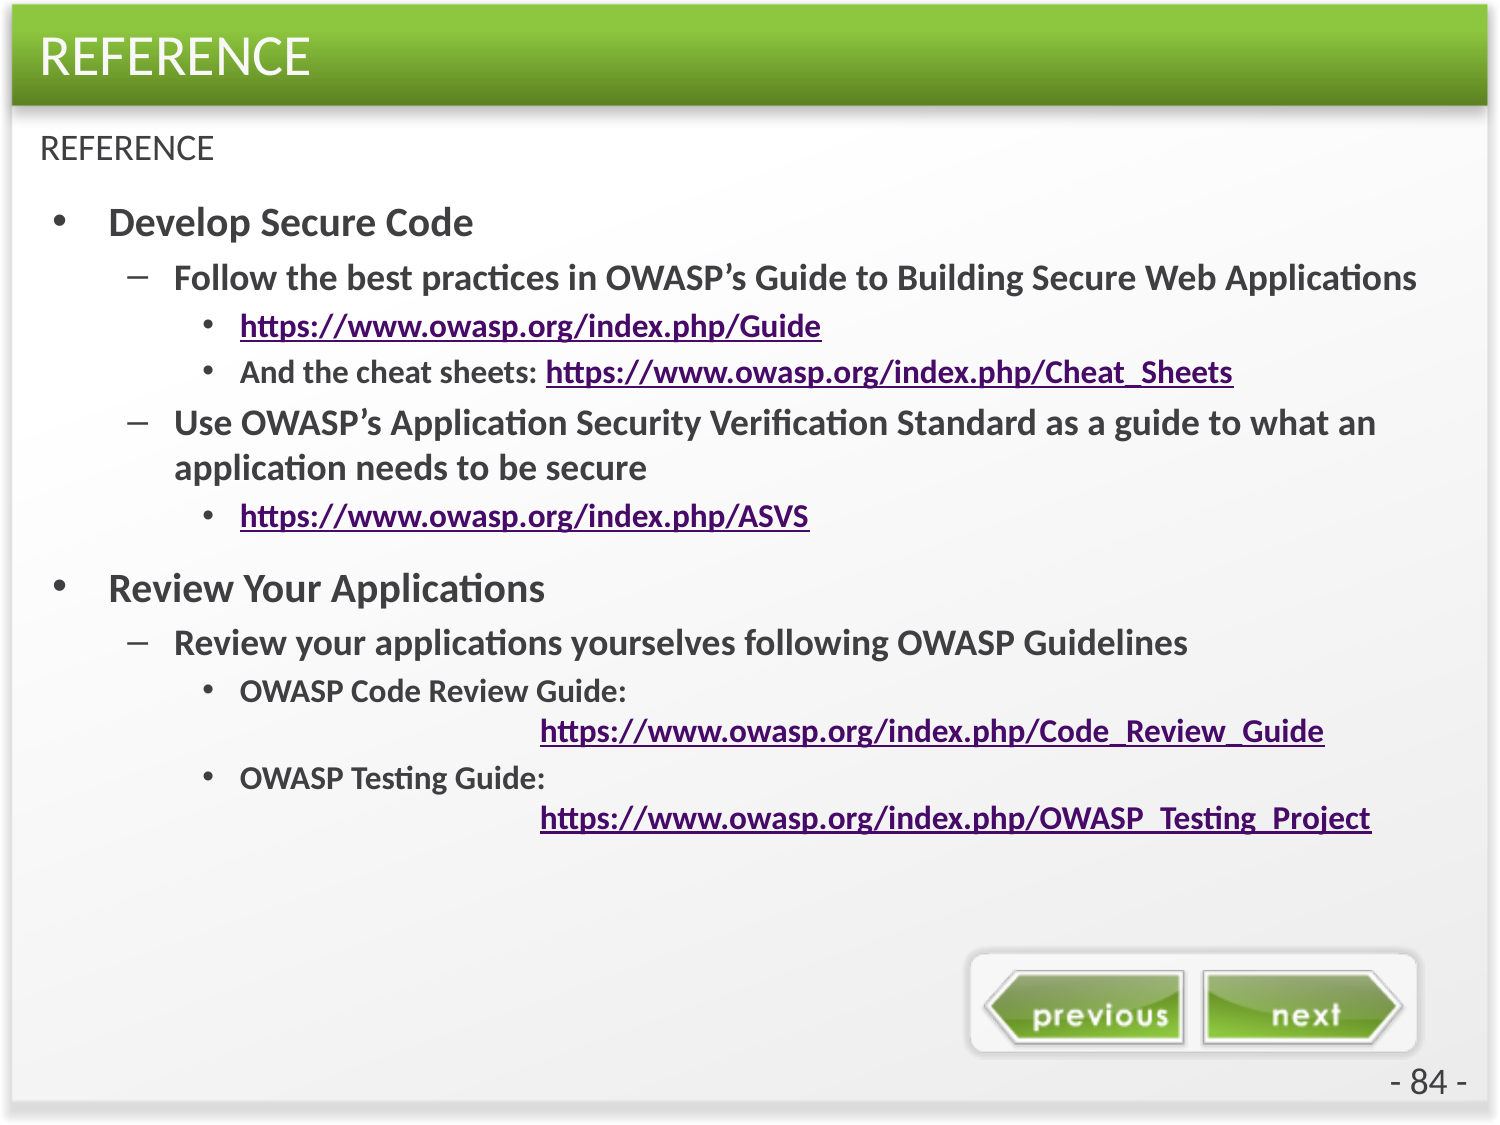

# REFERENCE
REFERENCE
Develop Secure Code
Follow the best practices in OWASP’s Guide to Building Secure Web Applications
https://www.owasp.org/index.php/Guide
And the cheat sheets: https://www.owasp.org/index.php/Cheat_Sheets
Use OWASP’s Application Security Verification Standard as a guide to what an application needs to be secure
https://www.owasp.org/index.php/ASVS

Review Your Applications
Review your applications yourselves following OWASP Guidelines
OWASP Code Review Guide:
		https://www.owasp.org/index.php/Code_Review_Guide
OWASP Testing Guide:
		https://www.owasp.org/index.php/OWASP_Testing_Project

- 84 -